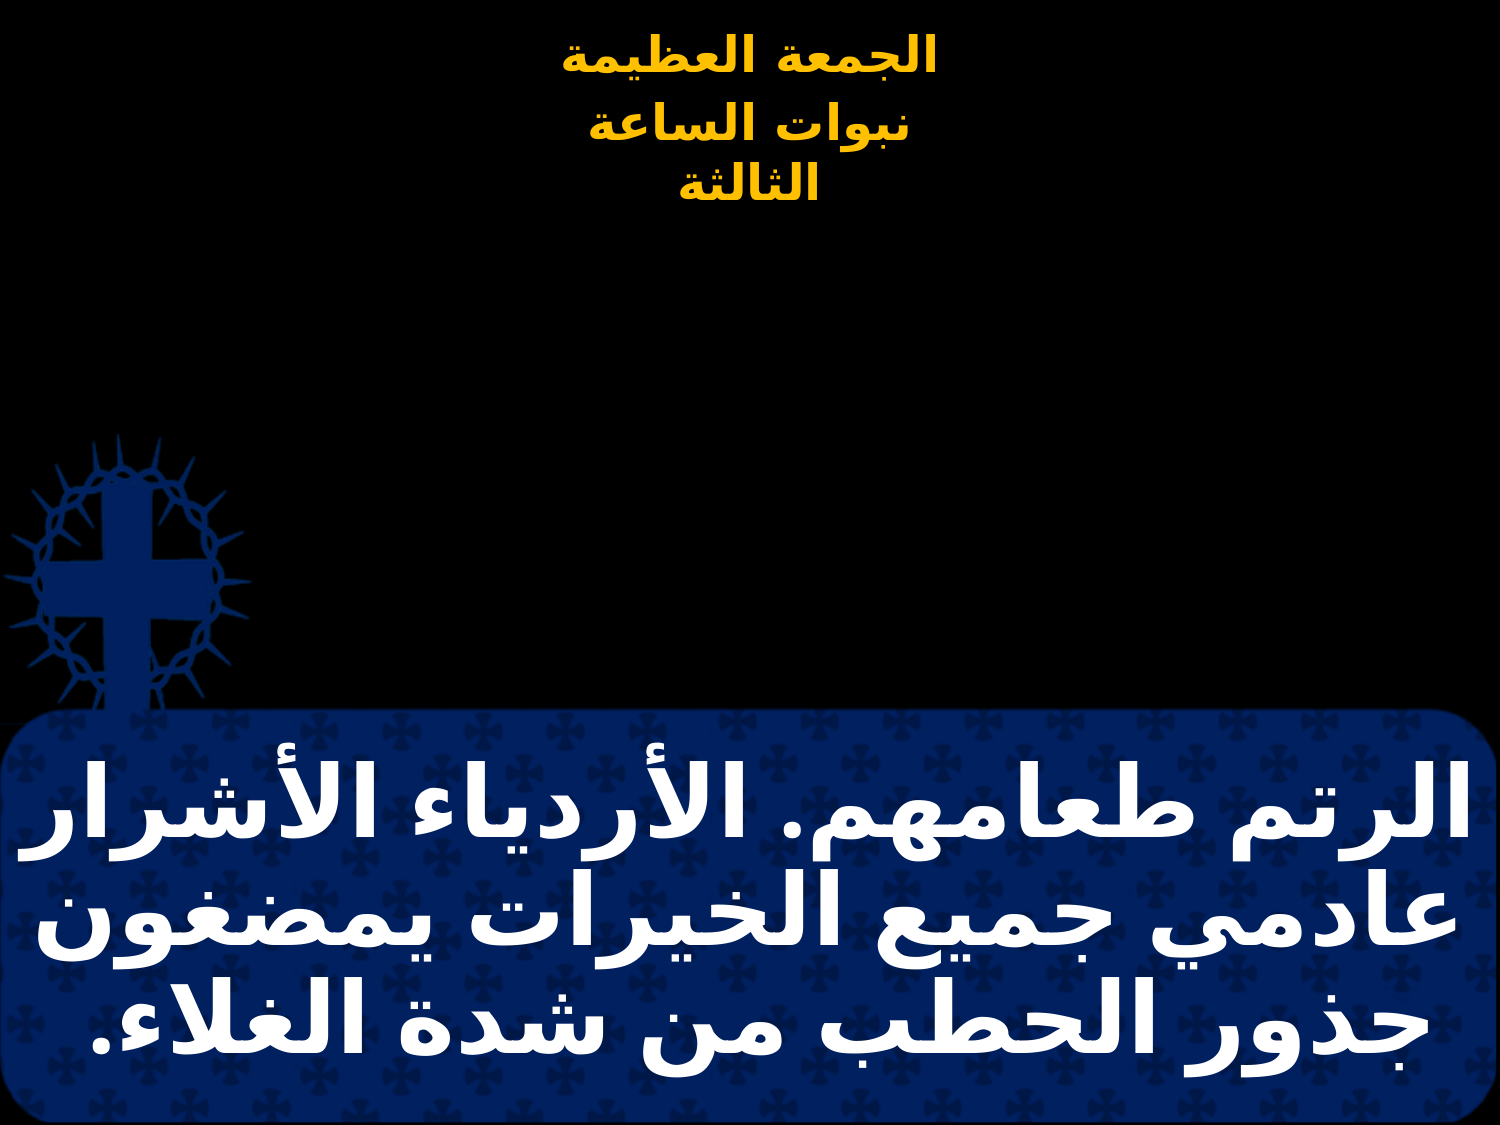

# الرتم طعامهم. الأردياء الأشرار عادمي جميع الخيرات يمضغون جذور الحطب من شدة الغلاء.